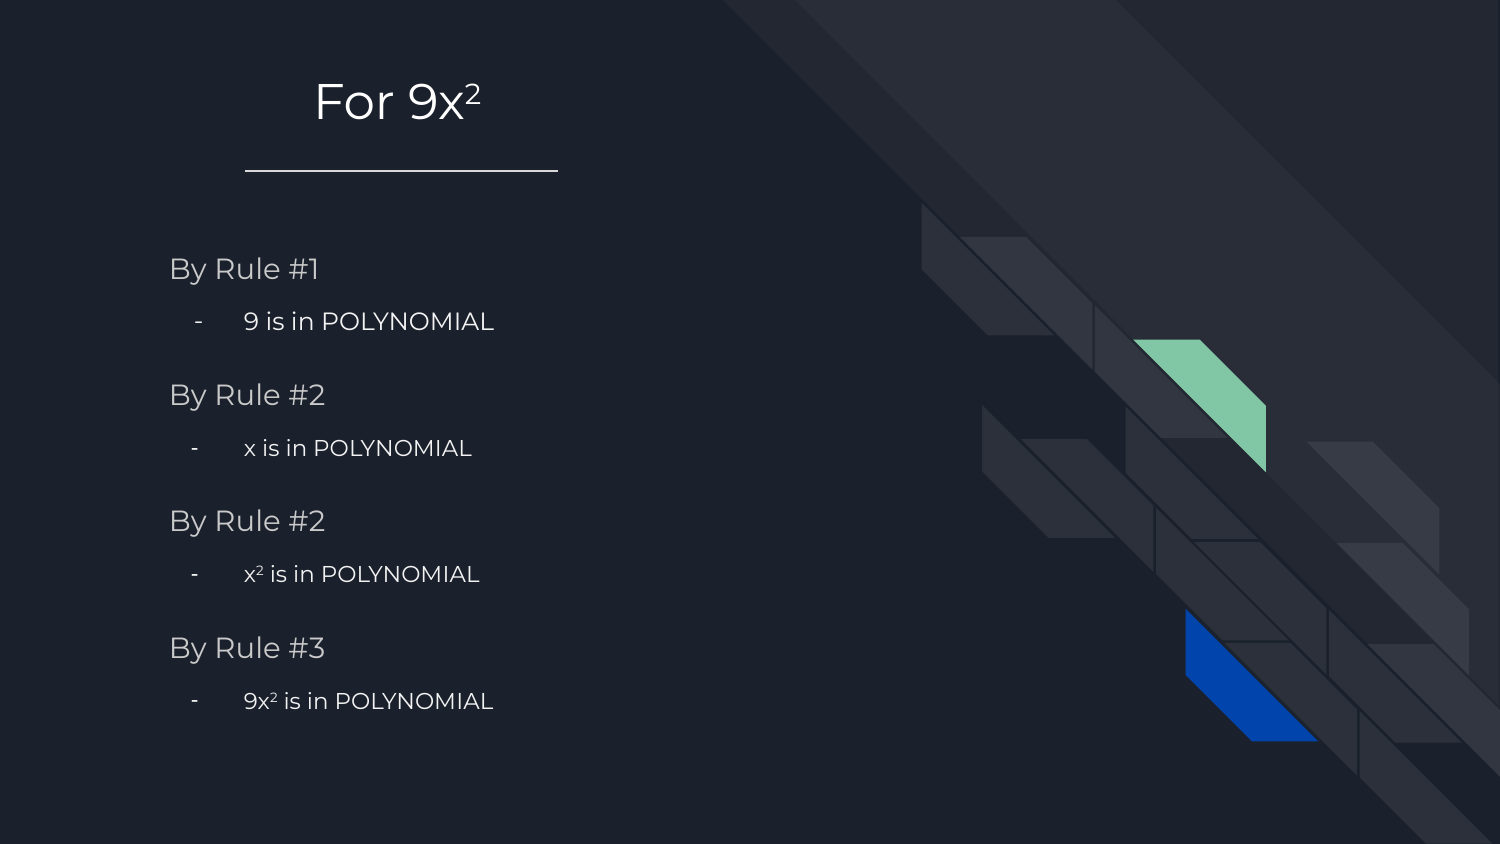

# For 9x2
By Rule #1
9 is in POLYNOMIAL
By Rule #2
x is in POLYNOMIAL
By Rule #2
x2 is in POLYNOMIAL
By Rule #3
9x2 is in POLYNOMIAL